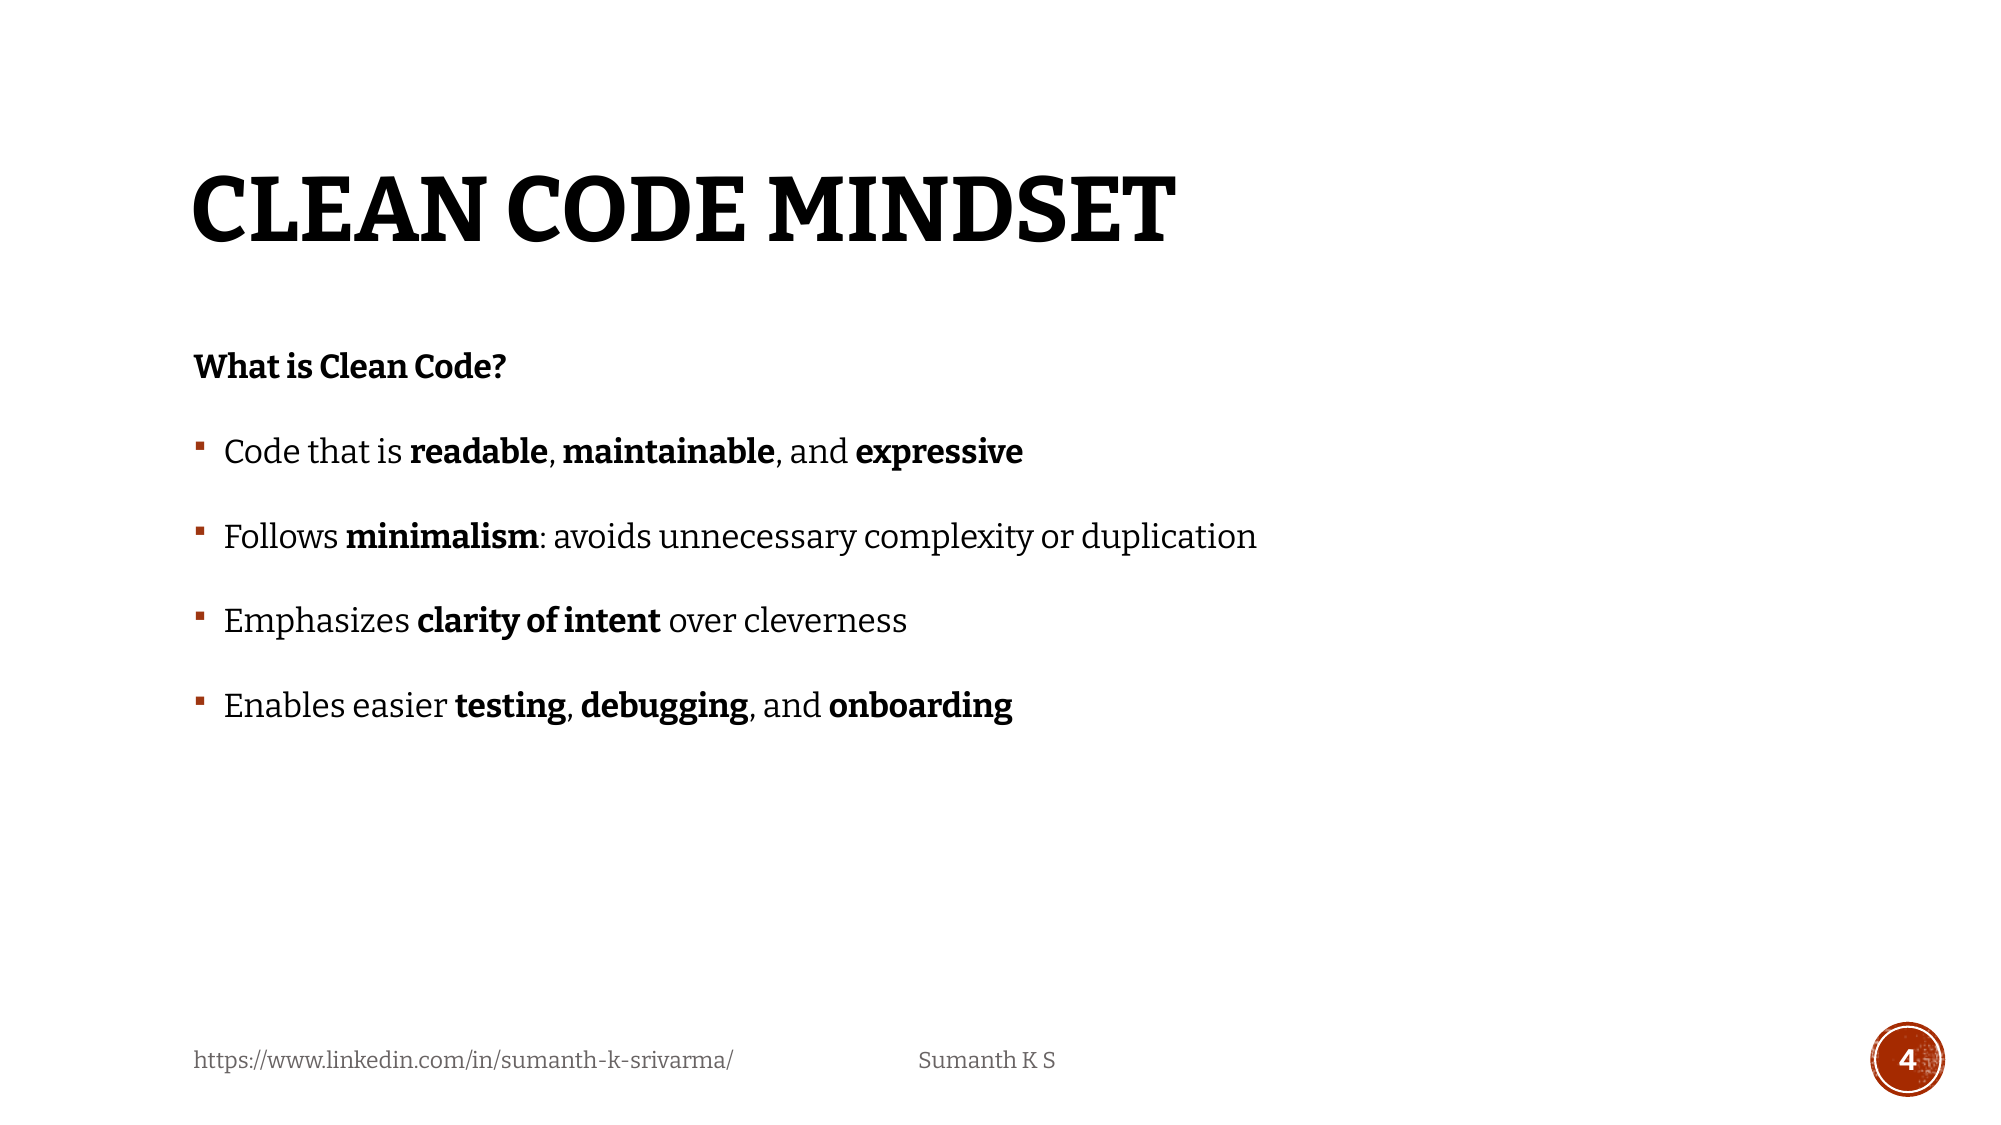

# Clean CODE MINDSET

What is Clean Code?
Code that is readable, maintainable, and expressive
Follows minimalism: avoids unnecessary complexity or duplication
Emphasizes clarity of intent over cleverness
Enables easier testing, debugging, and onboarding

https://www.linkedin.com/in/sumanth-k-srivarma/                                         Sumanth K S
4